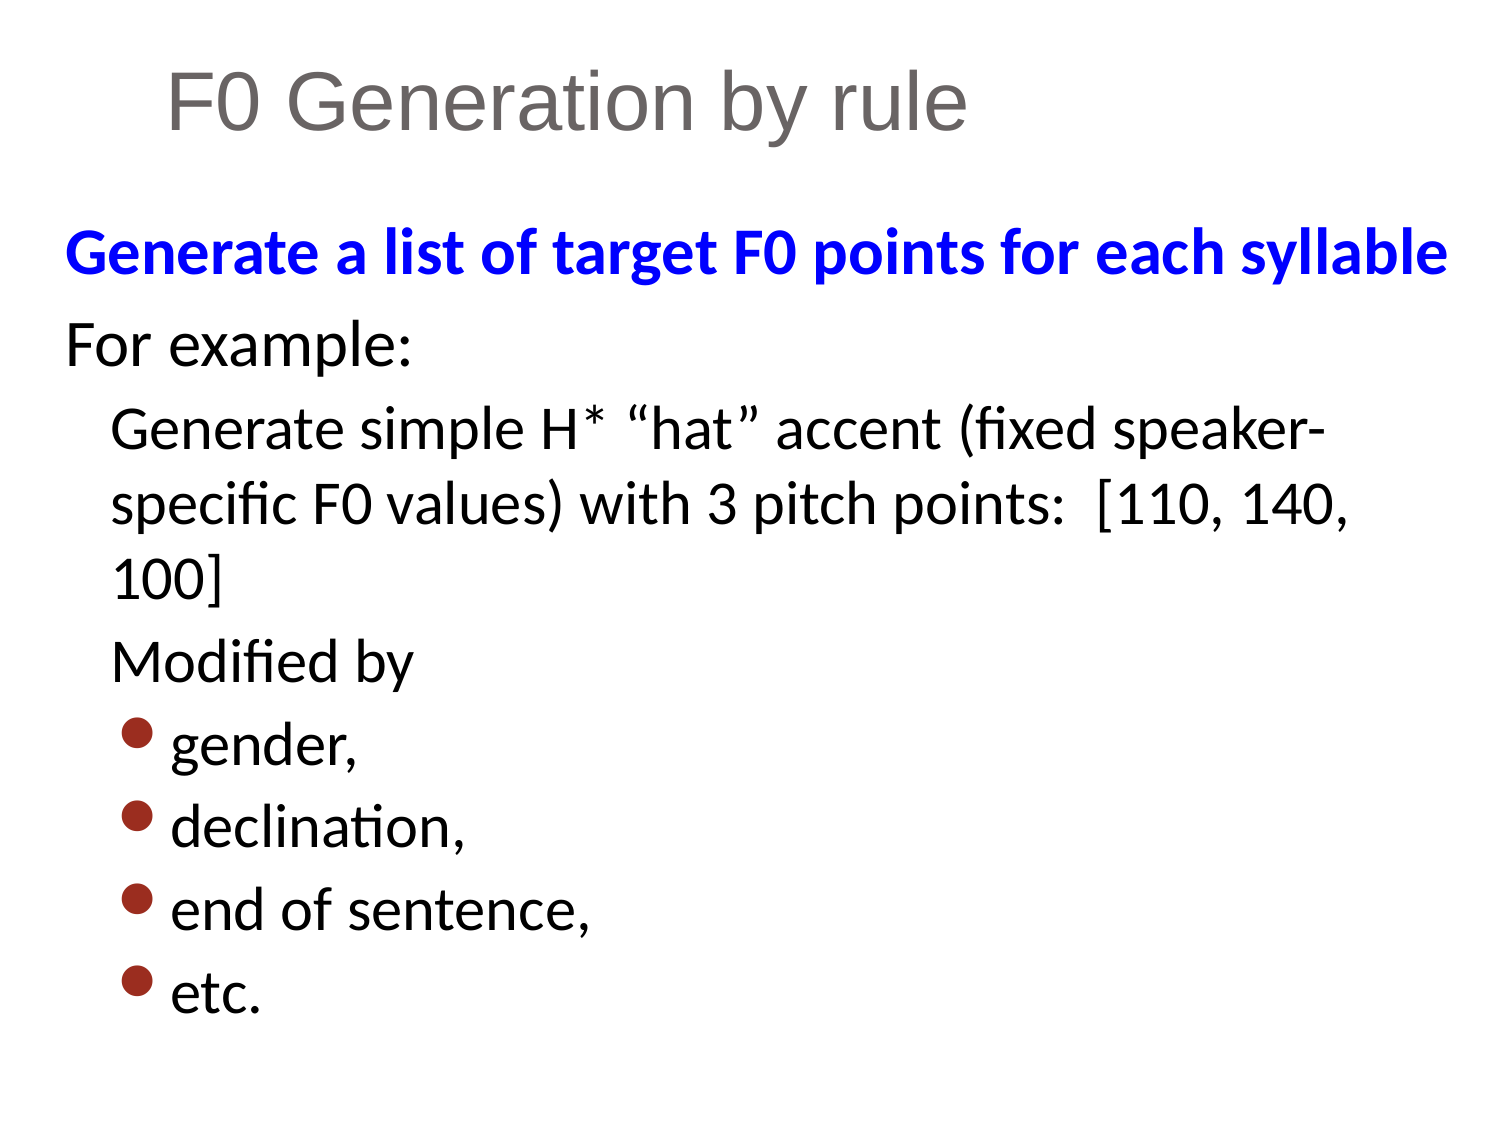

# F0 Generation by rule
Generate a list of target F0 points for each syllable
For example:
Generate simple H* “hat” accent (fixed speaker-specific F0 values) with 3 pitch points:  [110, 140, 100]
Modified by
gender,
declination,
end of sentence,
etc.